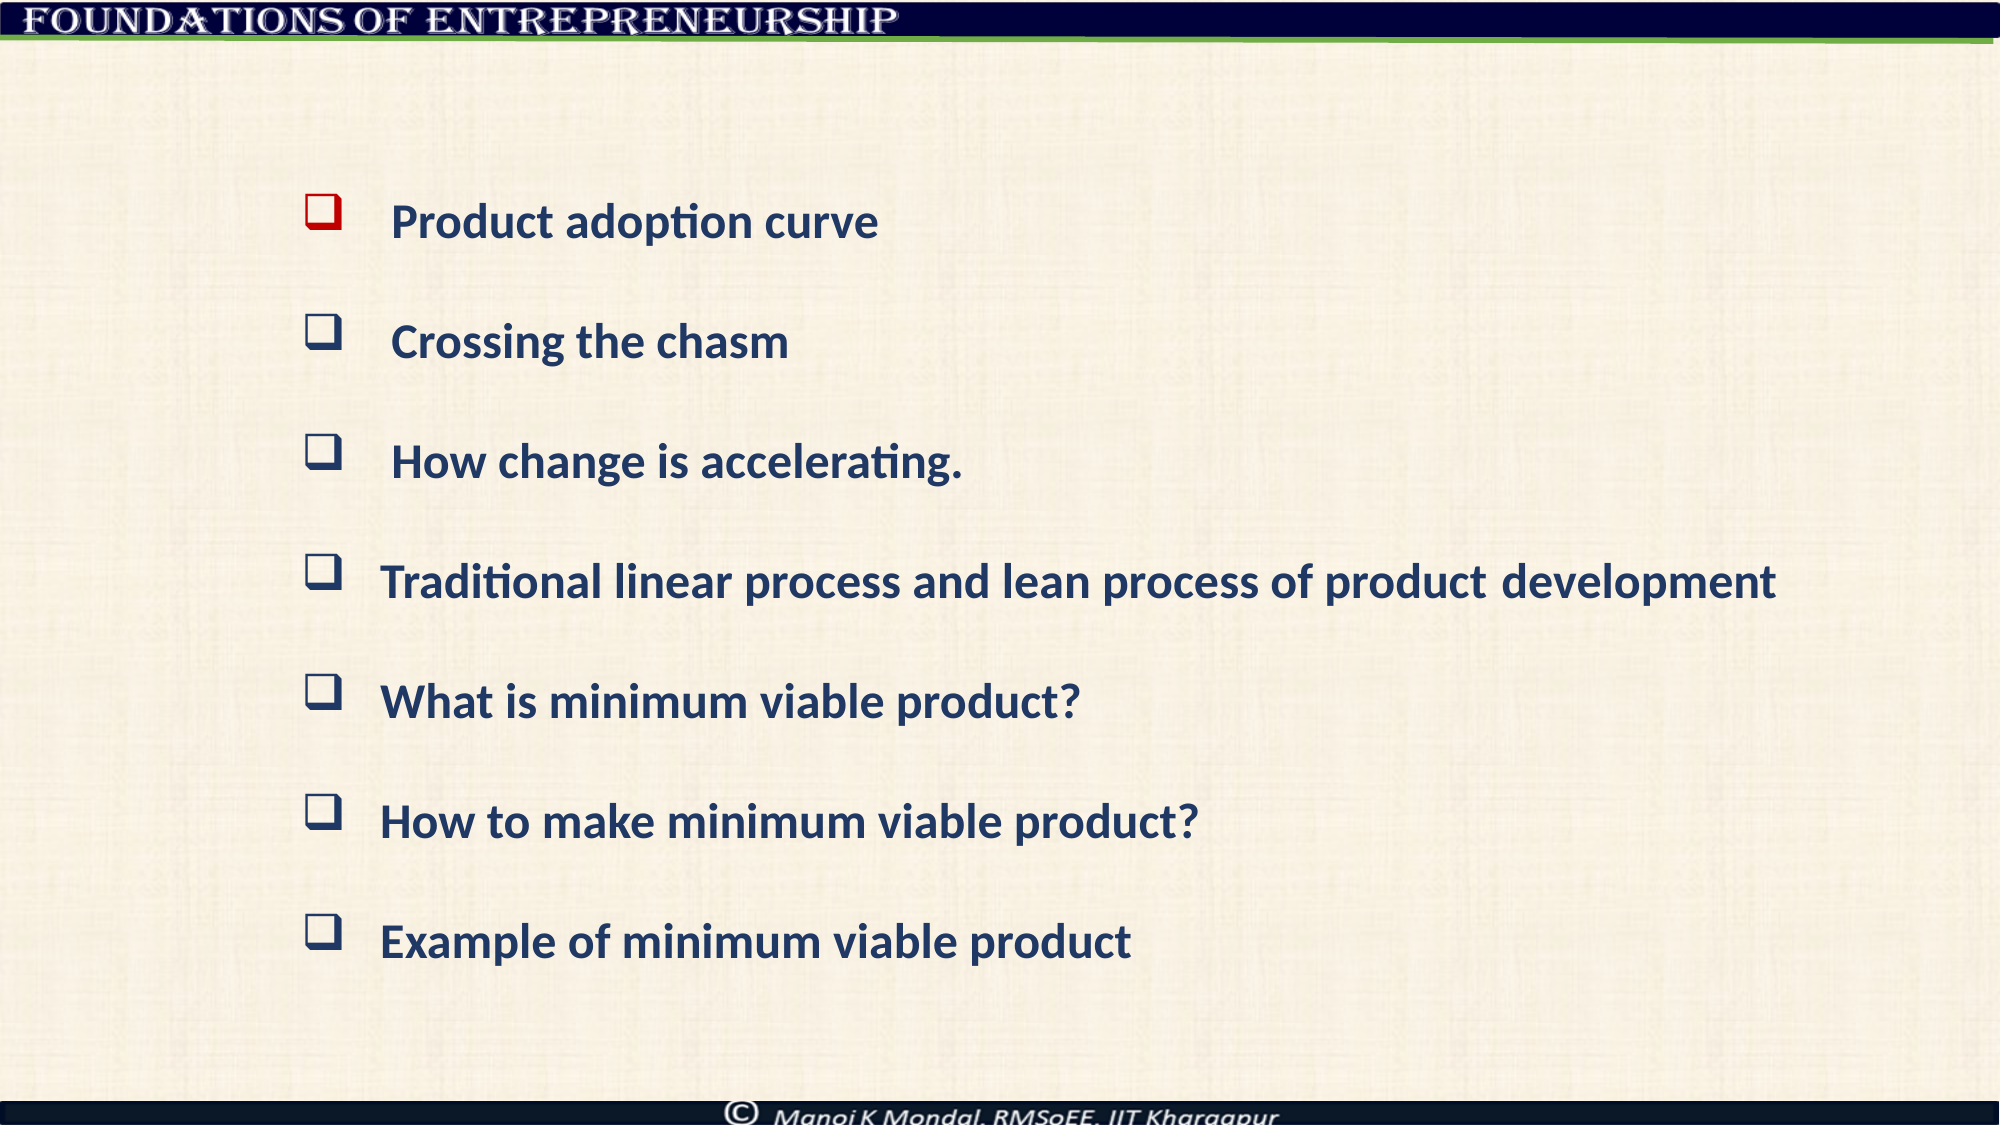

Product adoption curve
    Crossing the chasm
    How change is accelerating.
   Traditional linear process and lean process of product 	development
   What is minimum viable product?
   How to make minimum viable product?
   Example of minimum viable product